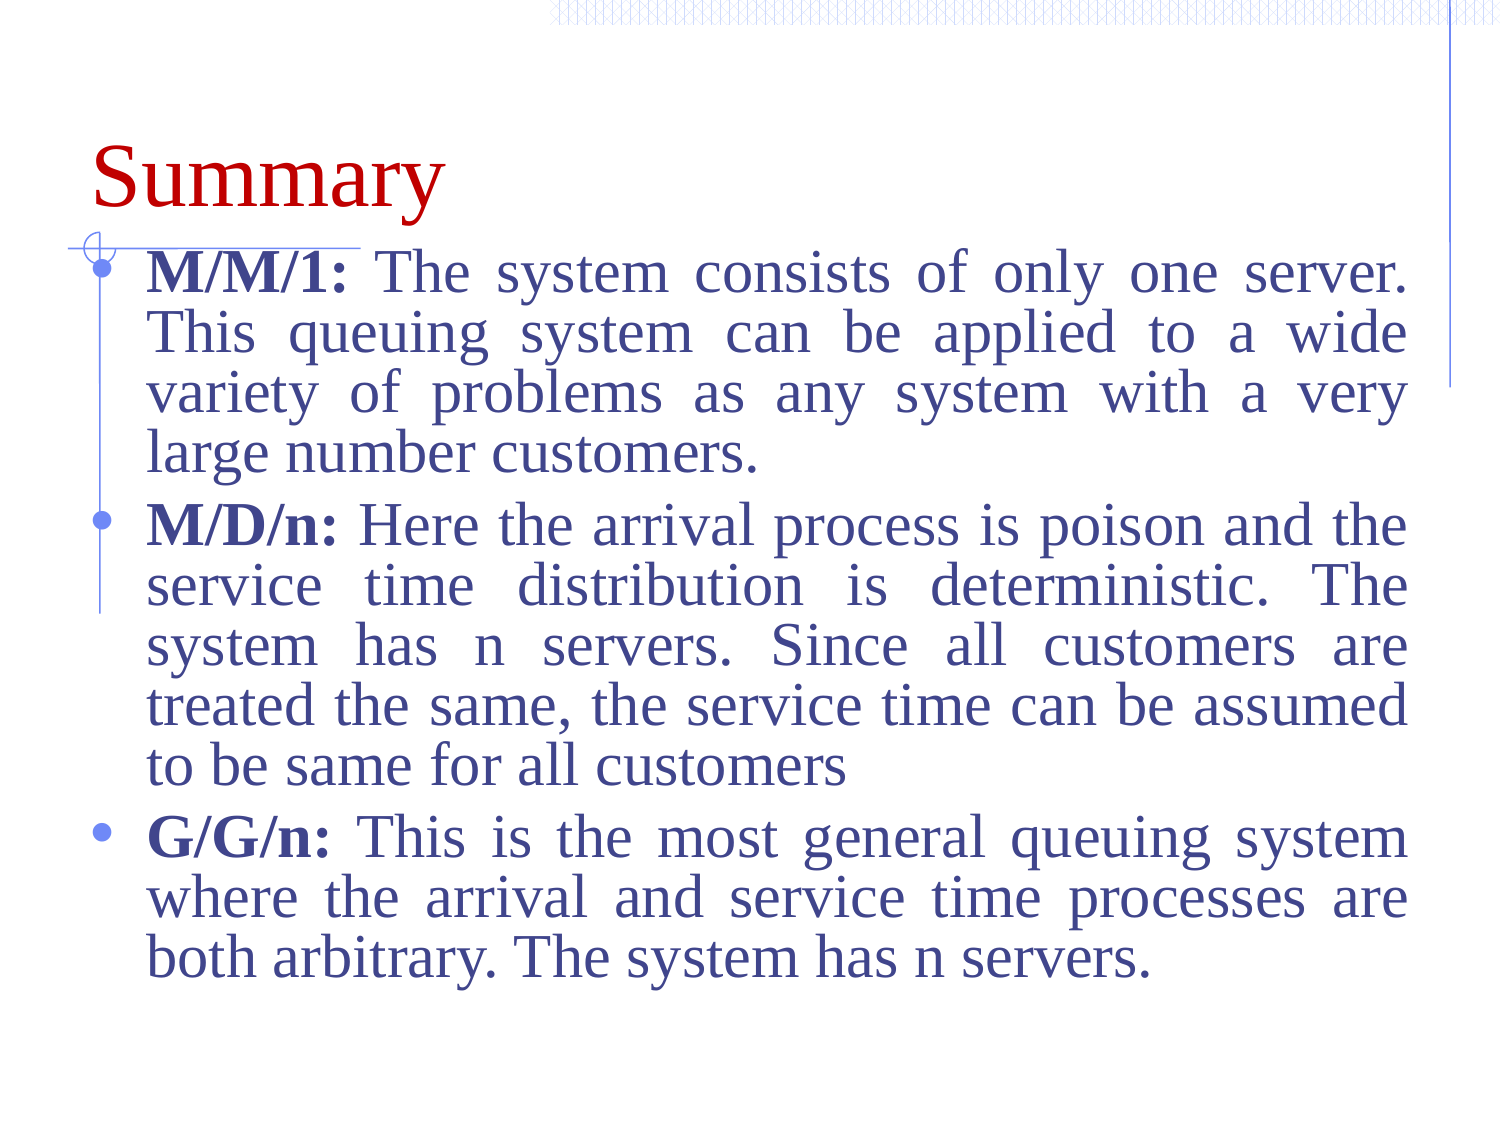

Summary
M/M/1: The system consists of only one server. This queuing system can be applied to a wide variety of problems as any system with a very large number customers.
M/D/n: Here the arrival process is poison and the service time distribution is deterministic. The system has n servers. Since all customers are treated the same, the service time can be assumed to be same for all customers
G/G/n: This is the most general queuing system where the arrival and service time processes are both arbitrary. The system has n servers.